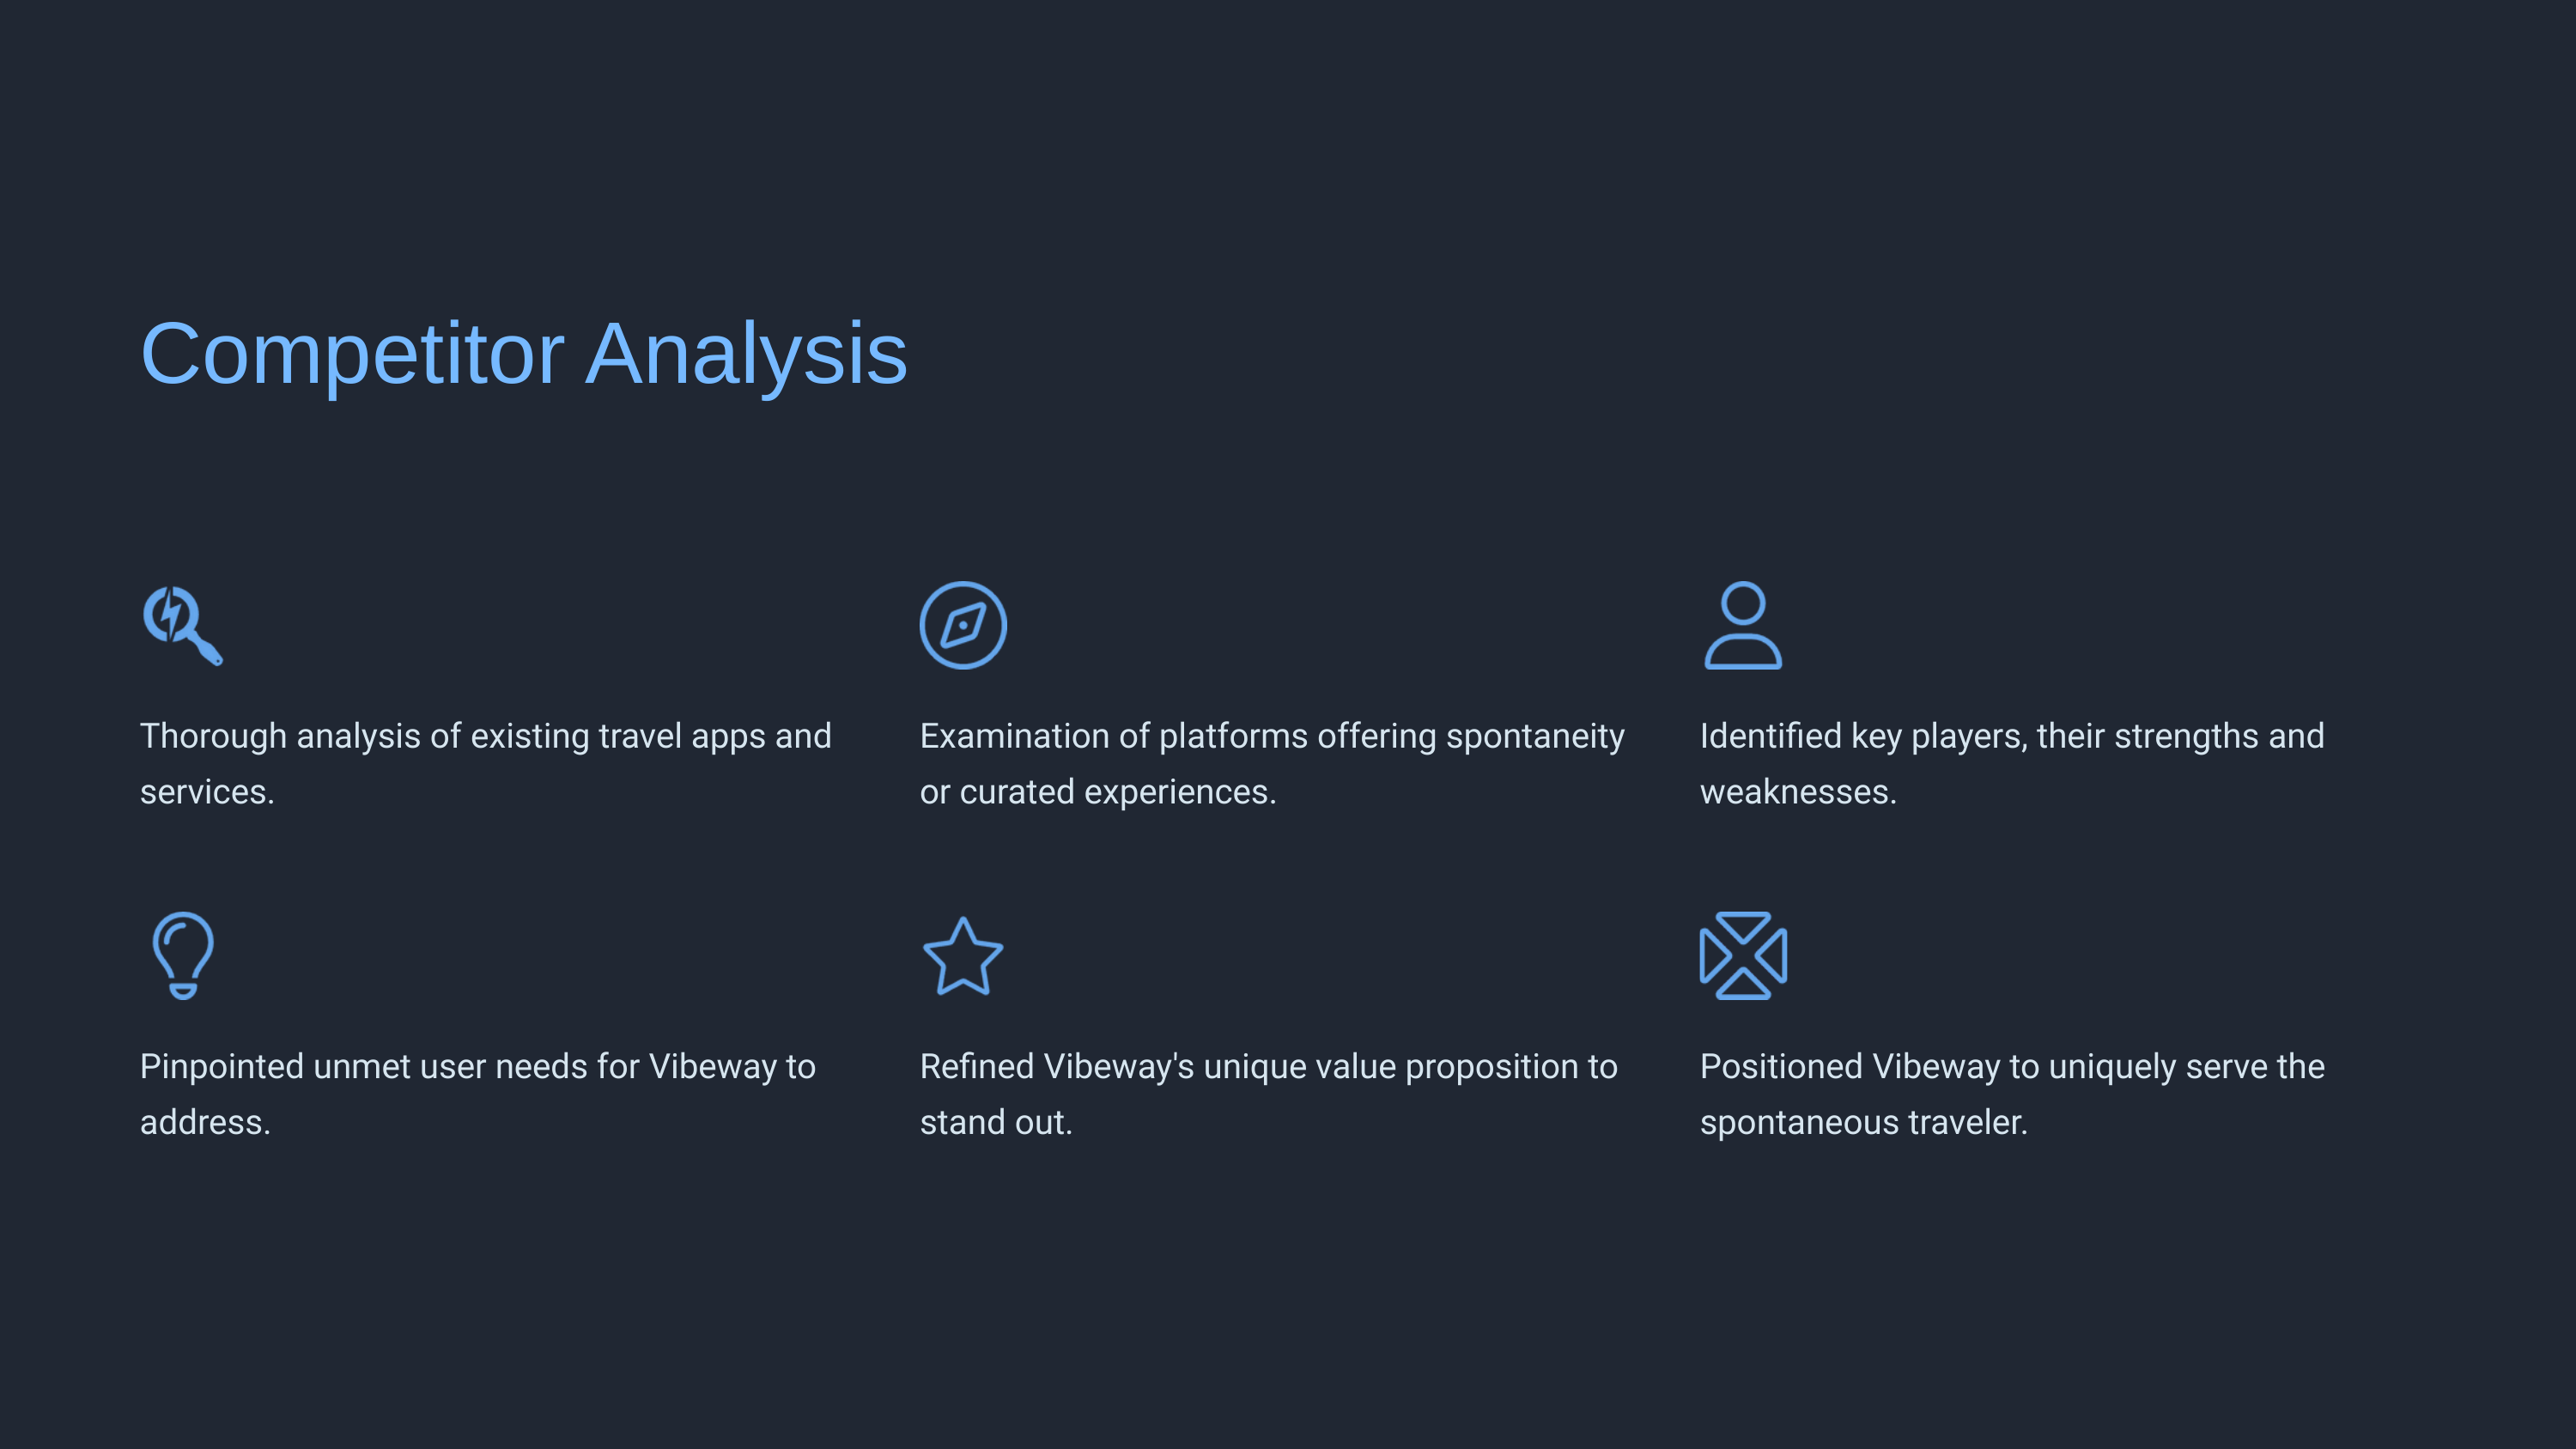

Competitor Analysis

Thorough analysis of existing travel apps and services.
Examination of platforms offering spontaneity or curated experiences.
Identified key players, their strengths and weaknesses.

Pinpointed unmet user needs for Vibeway to address.
Refined Vibeway's unique value proposition to stand out.
Positioned Vibeway to uniquely serve the spontaneous traveler.